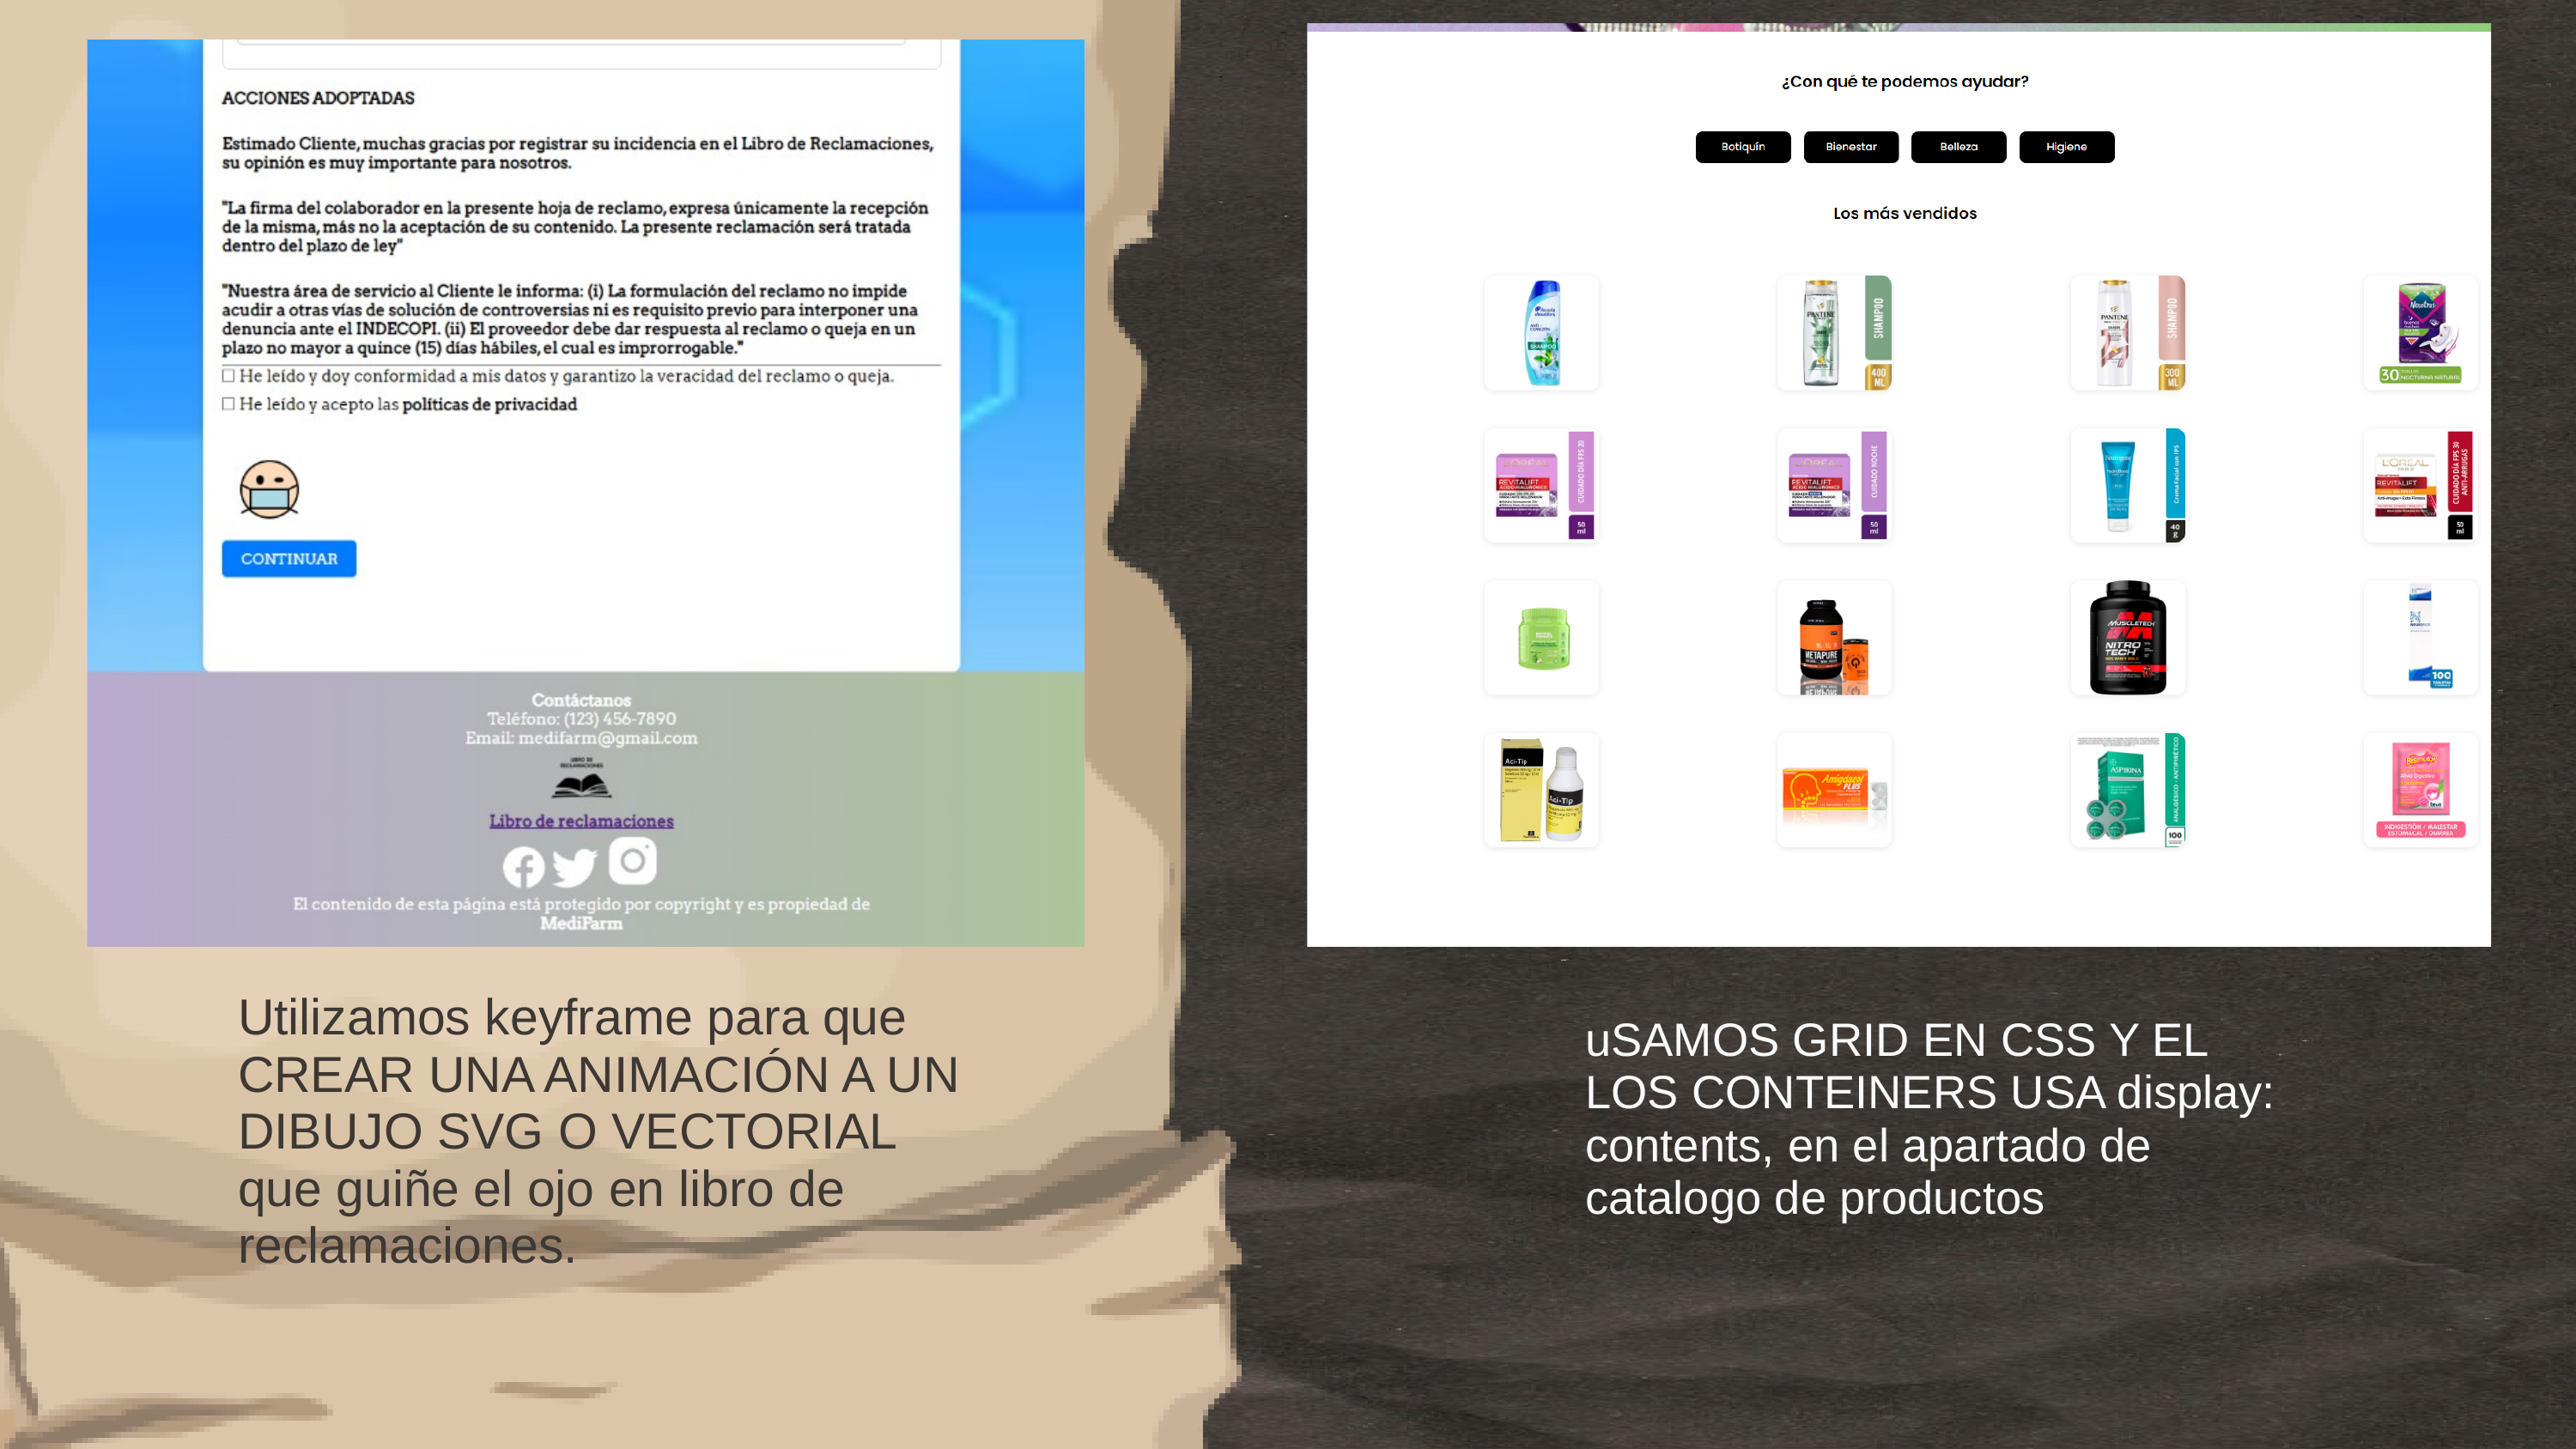

Utilizamos keyframe para que CREAR UNA ANIMACIÓN A UN DIBUJO SVG O VECTORIAL que guiñe el ojo en libro de reclamaciones.

uSAMOS GRID EN CSS Y EL LOS CONTEINERS USA display: contents, en el apartado de catalogo de productos